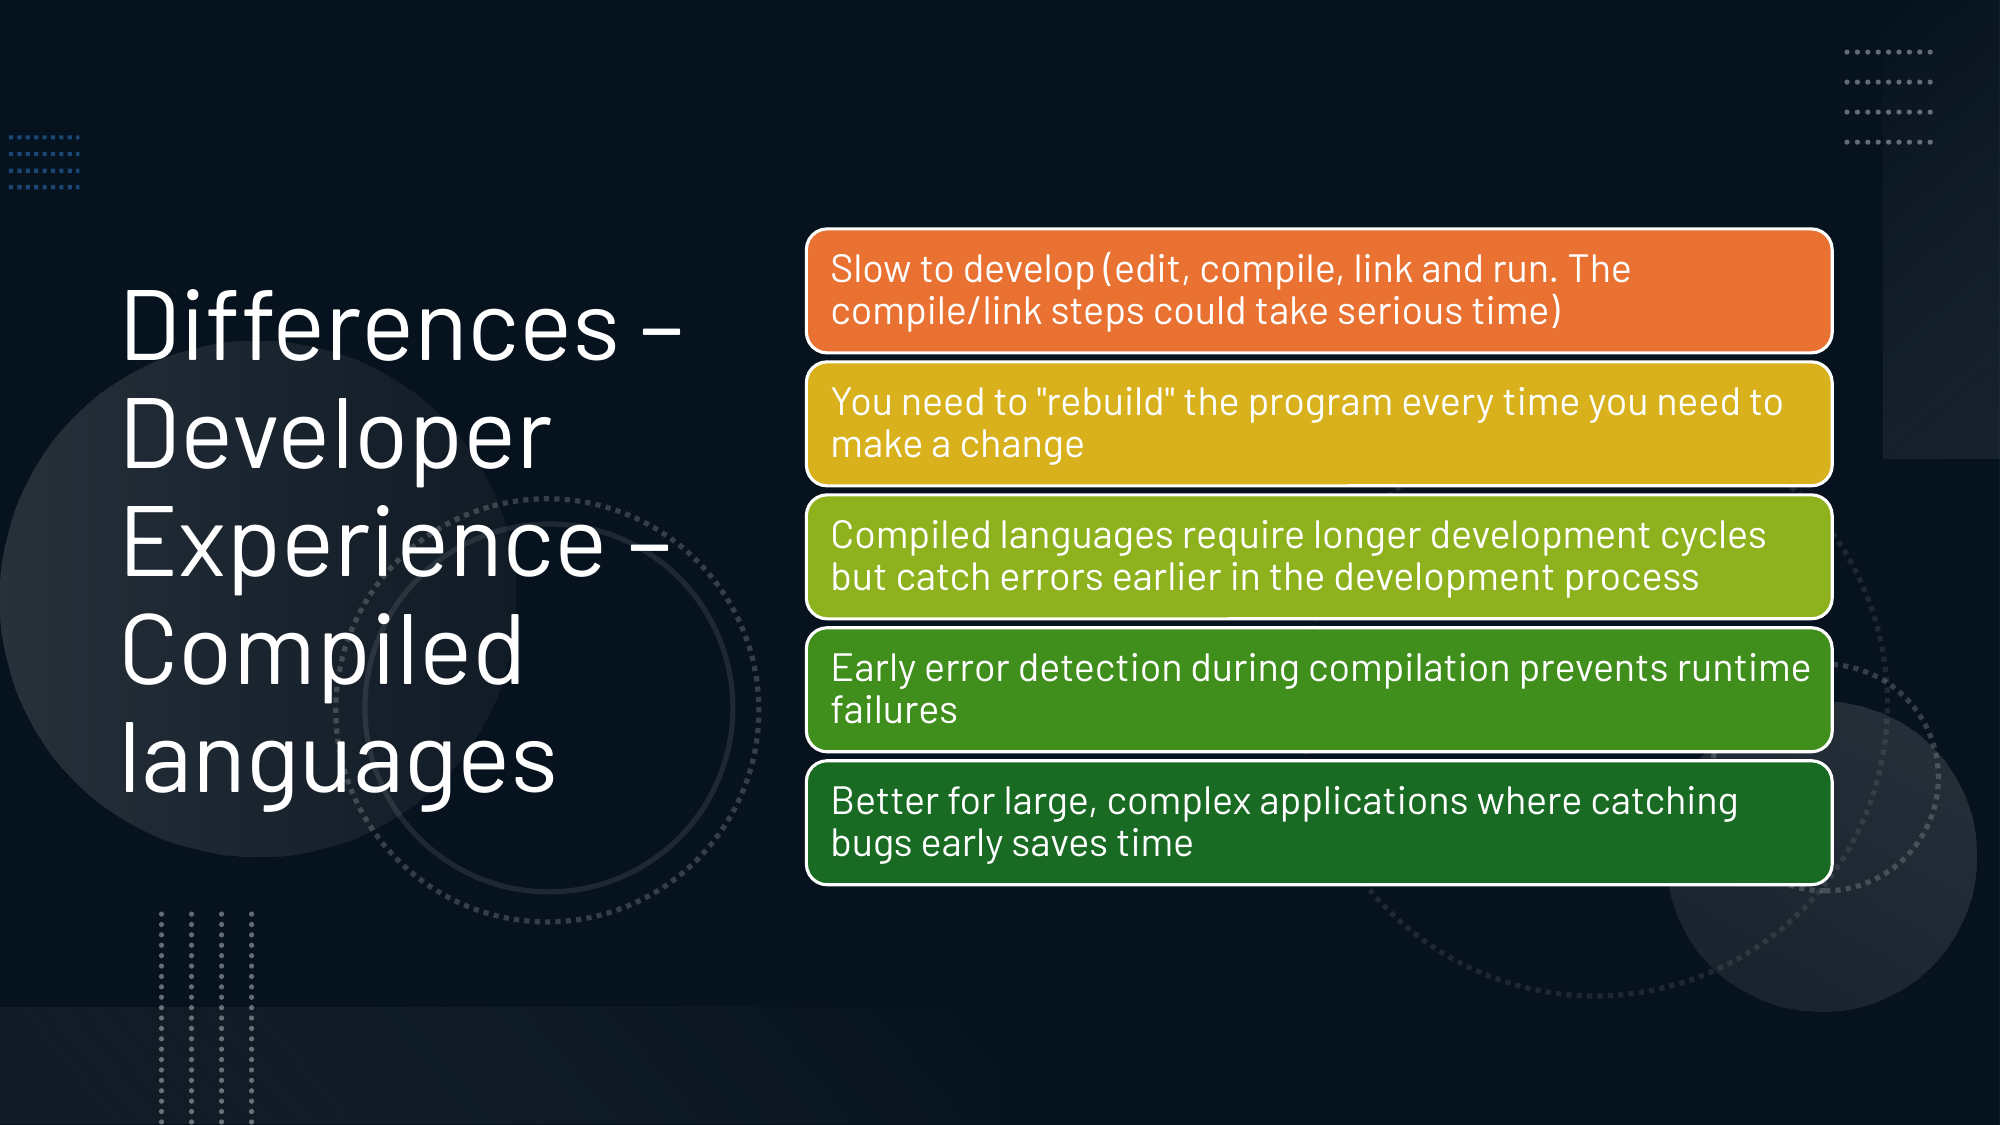

Differences – Developer Experience – Compiled languages
Slow to develop (edit, compile, link and run. The compile/link steps could take serious time)
You need to "rebuild" the program every time you need to make a change
Compiled languages require longer development cycles but catch errors earlier in the development process
Early error detection during compilation prevents runtime failures
Better for large, complex applications where catching bugs early saves time